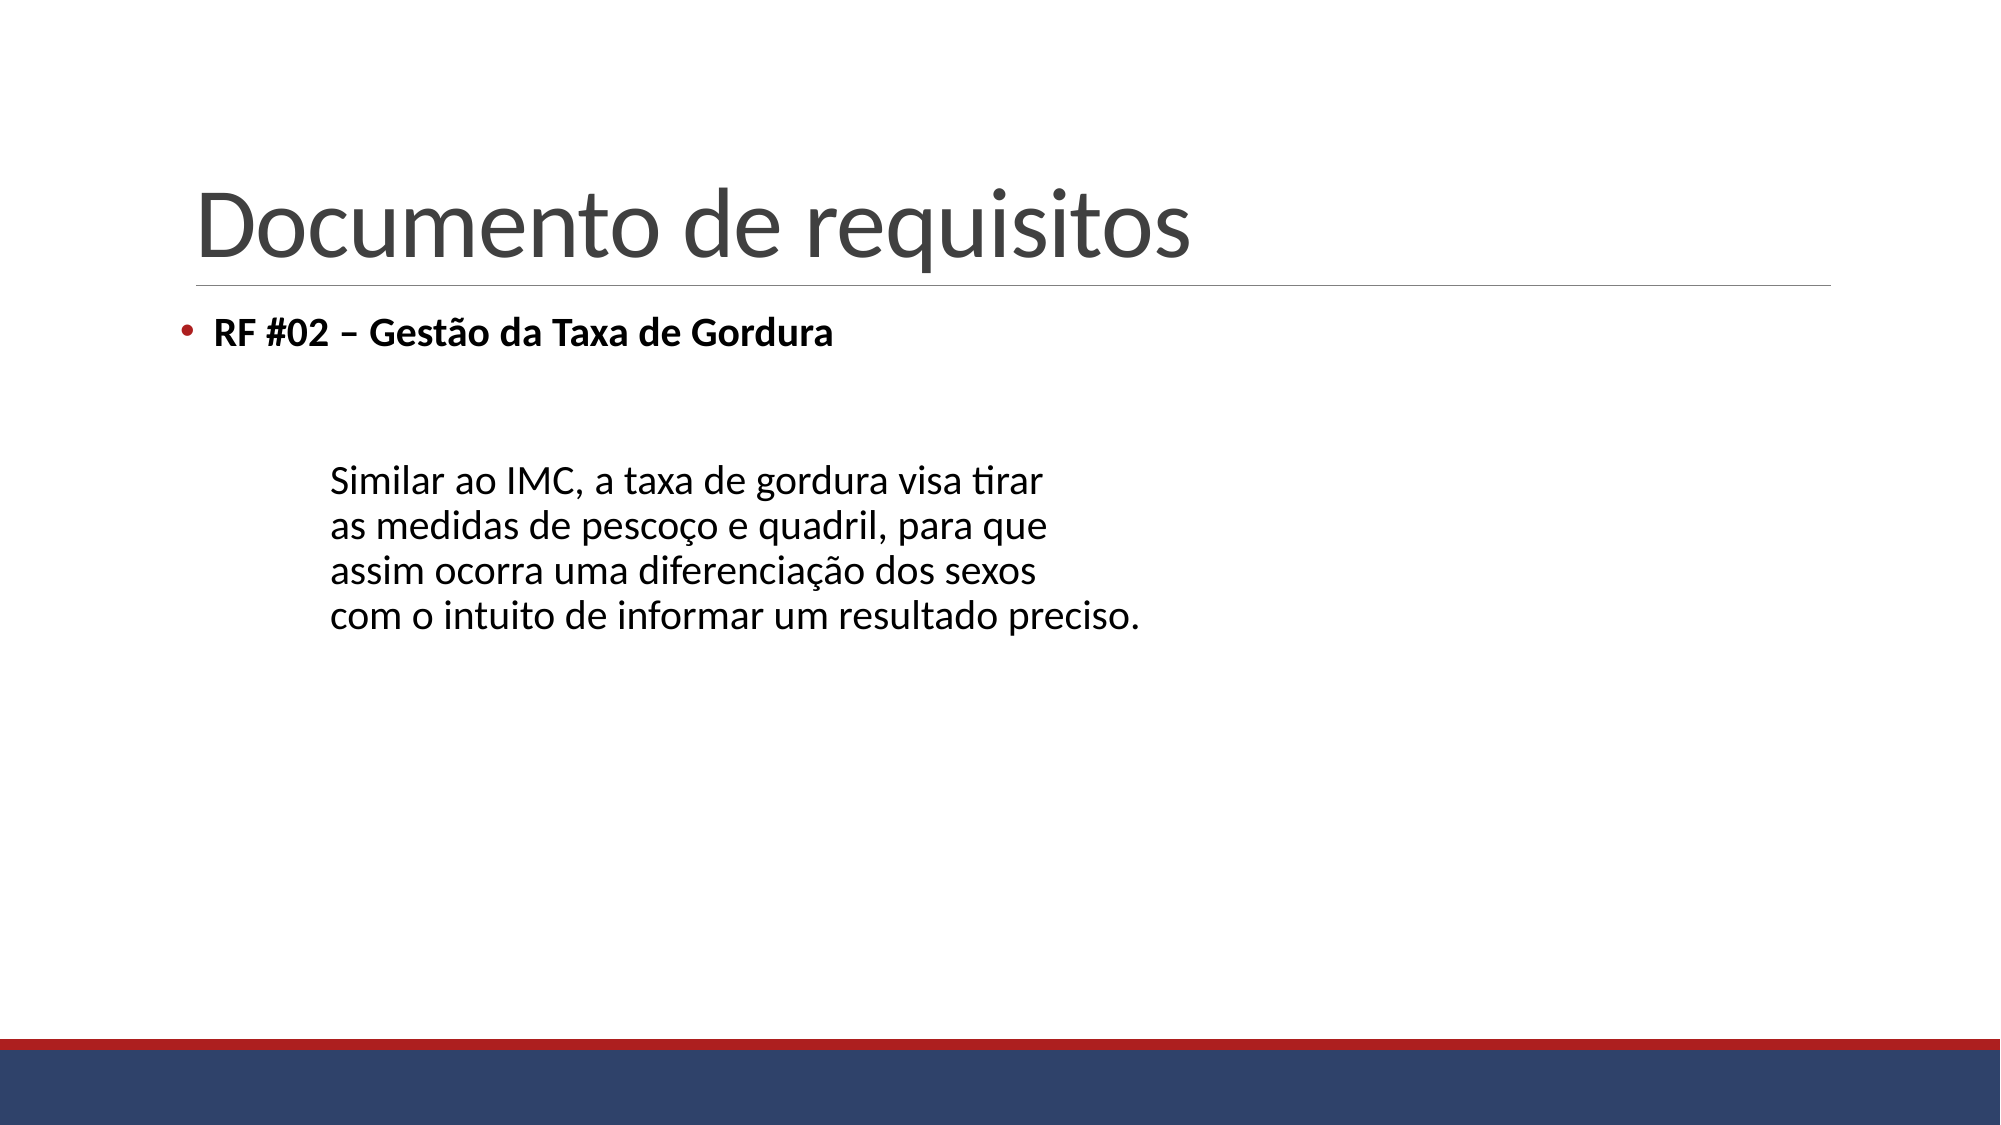

# Documento de requisitos
  RF #02 – Gestão da Taxa de Gordura

	Similar ao IMC, a taxa de gordura visa tirar                                                                                 	as medidas de pescoço e quadril, para que                                                                                 	assim ocorra uma diferenciação dos sexos                                                                                      	com o intuito de informar um resultado preciso.